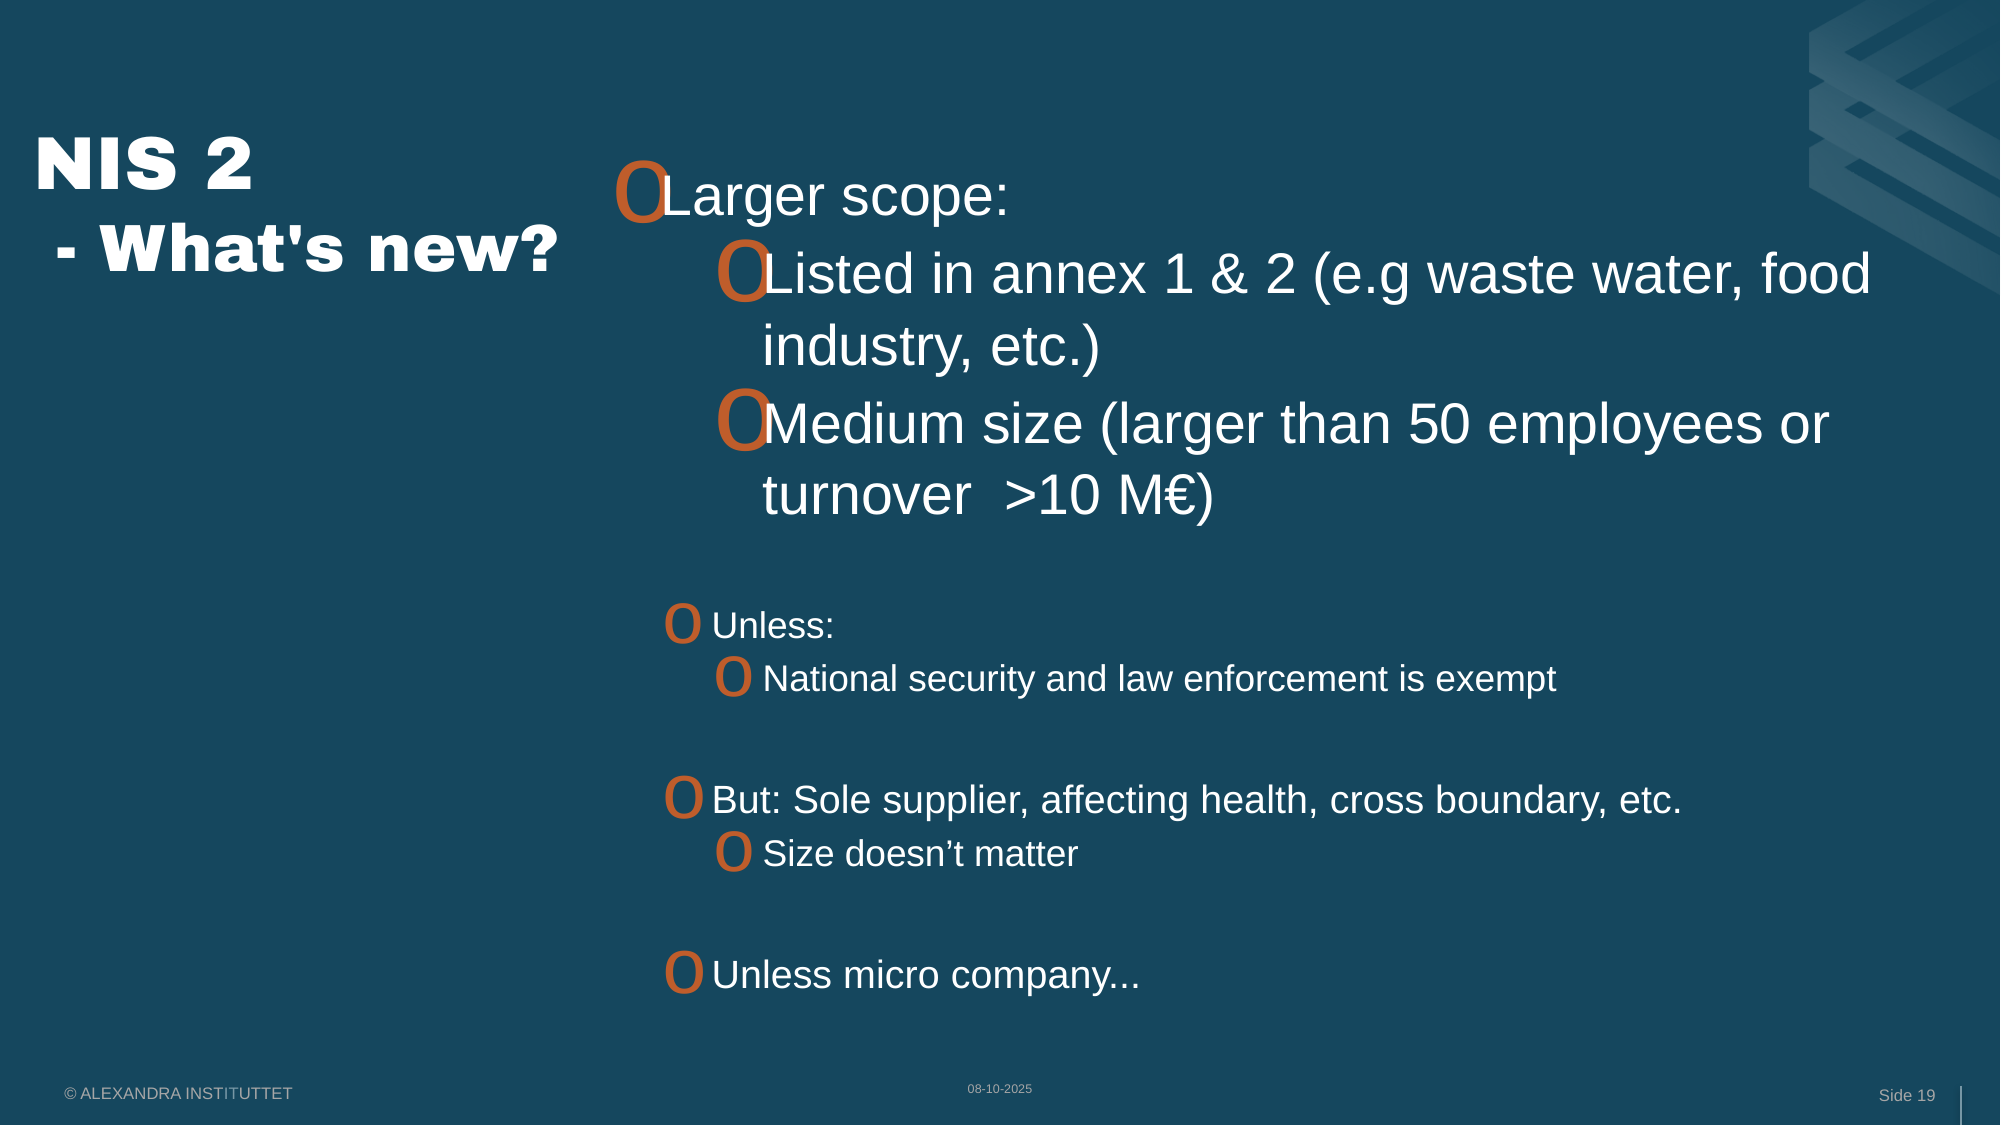

# NIS 2  - What's new?

Larger scope:
Listed in annex 1 & 2 (e.g waste water, food industry, etc.)
Medium size (larger than 50 employees or turnover  >10 M€)

Unless:
National security and law enforcement is exempt

But: Sole supplier, affecting health, cross boundary, etc.
Size doesn’t matter

Unless micro company...

© ALEXANDRA INSTITUTTET
08-10-2025
Side 19